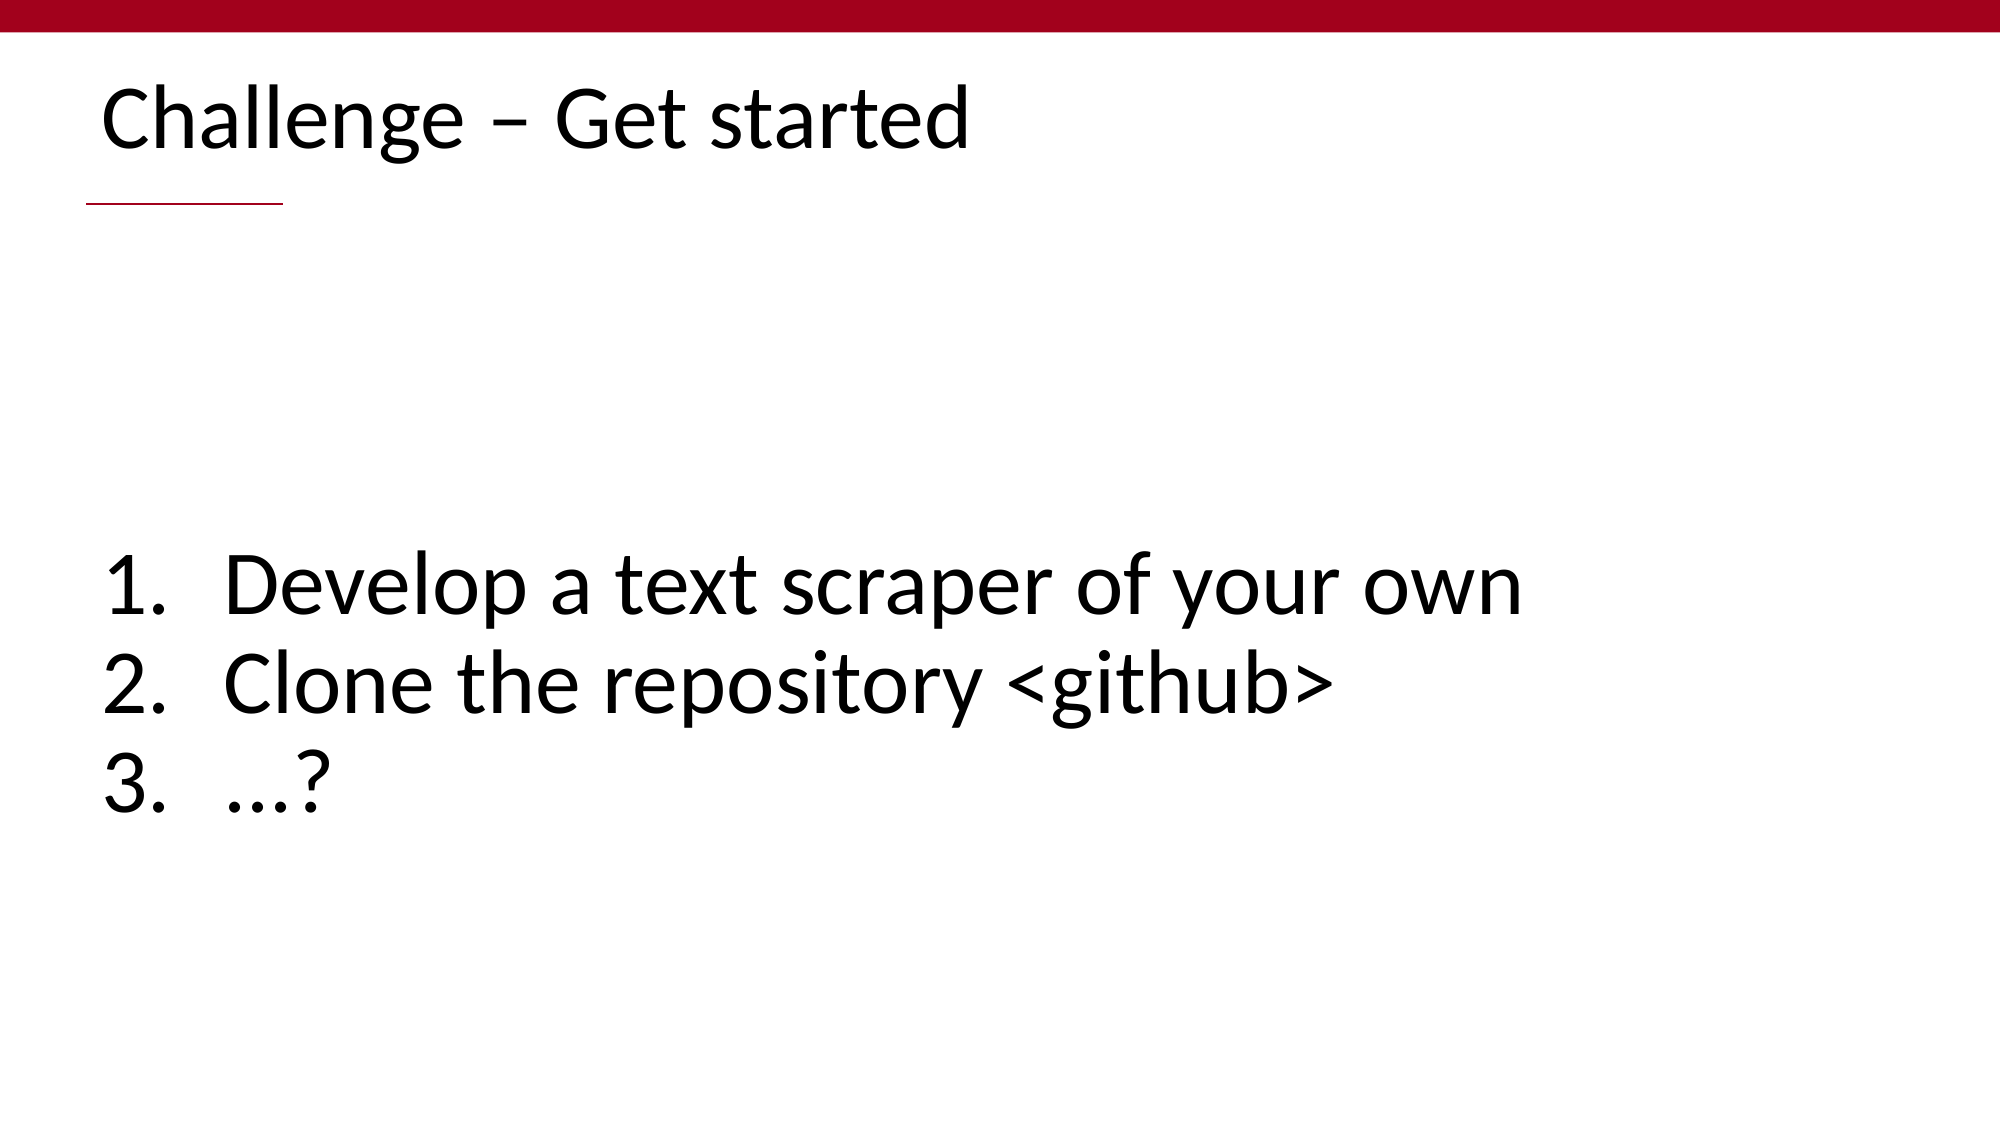

# Challenge – Get started
Develop a text scraper of your own
Clone the repository <github>
...?